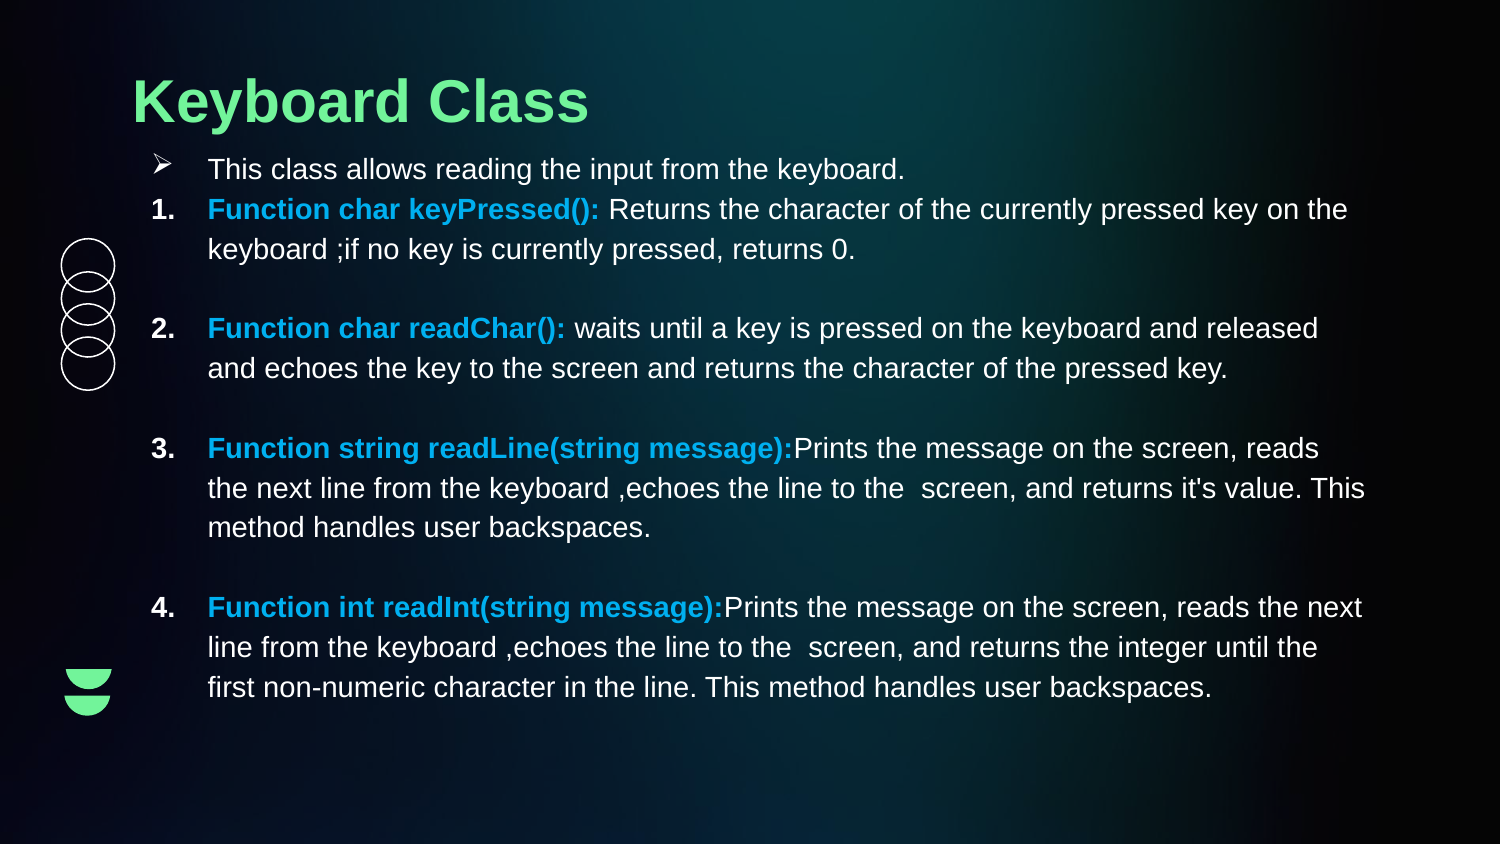

# Keyboard Class
This class allows reading the input from the keyboard.
Function char keyPressed(): Returns the character of the currently pressed key on the keyboard ;if no key is currently pressed, returns 0.

Function char readChar(): waits until a key is pressed on the keyboard and released and echoes the key to the screen and returns the character of the pressed key.

Function string readLine(string message):Prints the message on the screen, reads the next line from the keyboard ,echoes the line to the  screen, and returns it's value. This method handles user backspaces.

Function int readInt(string message):Prints the message on the screen, reads the next line from the keyboard ,echoes the line to the  screen, and returns the integer until the first non-numeric character in the line. This method handles user backspaces.